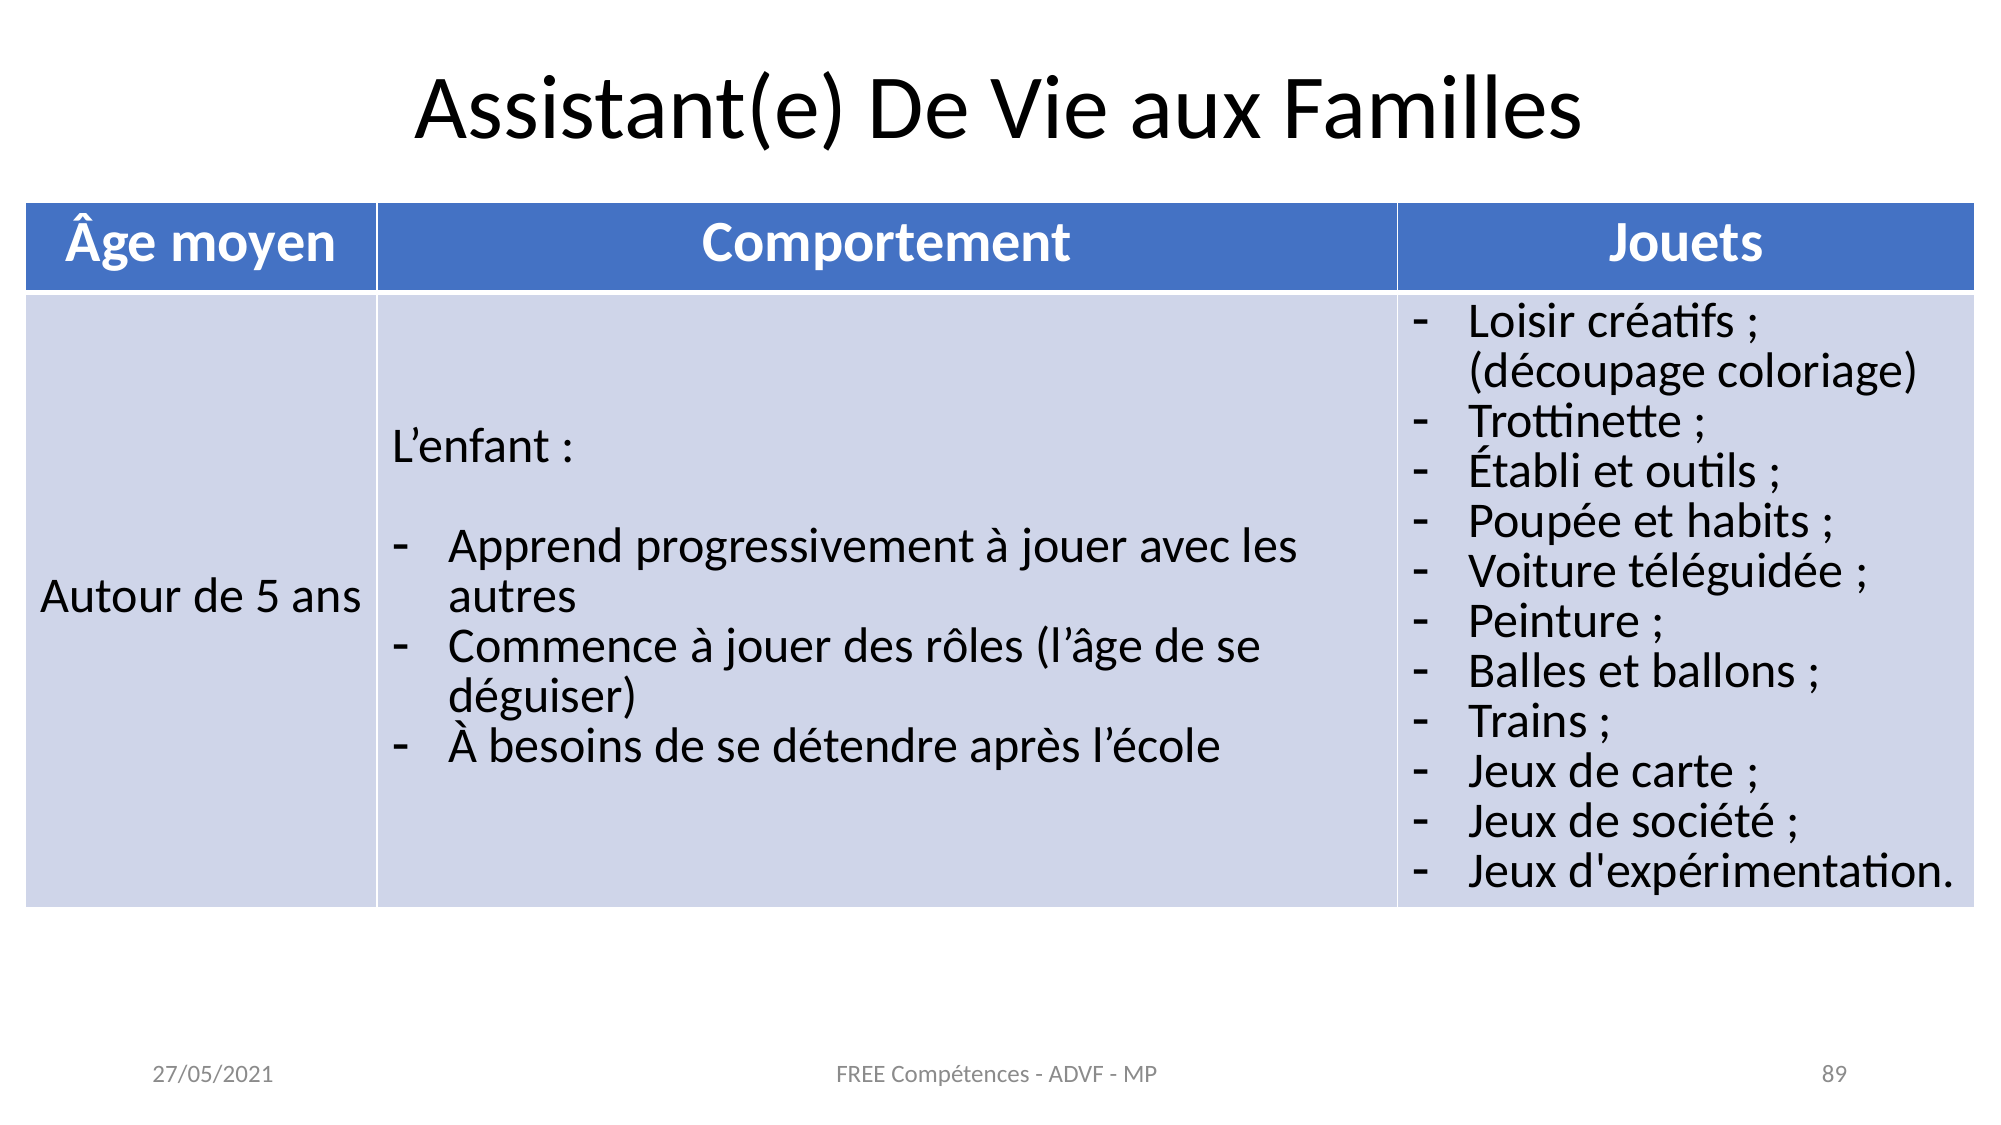

Assistant(e) De Vie aux Familles
| Âge moyen | Comportement | Jouets |
| --- | --- | --- |
| Autour de 5 ans | L’enfant : Apprend progressivement à jouer avec les autres Commence à jouer des rôles (l’âge de se déguiser) À besoins de se détendre après l’école | Loisir créatifs ; (découpage coloriage) Trottinette ; Établi et outils ; Poupée et habits ; Voiture téléguidée ; Peinture ; Balles et ballons ; Trains ; Jeux de carte ; Jeux de société ; Jeux d'expérimentation. |
FREE Compétences - ADVF - MP
27/05/2021
89